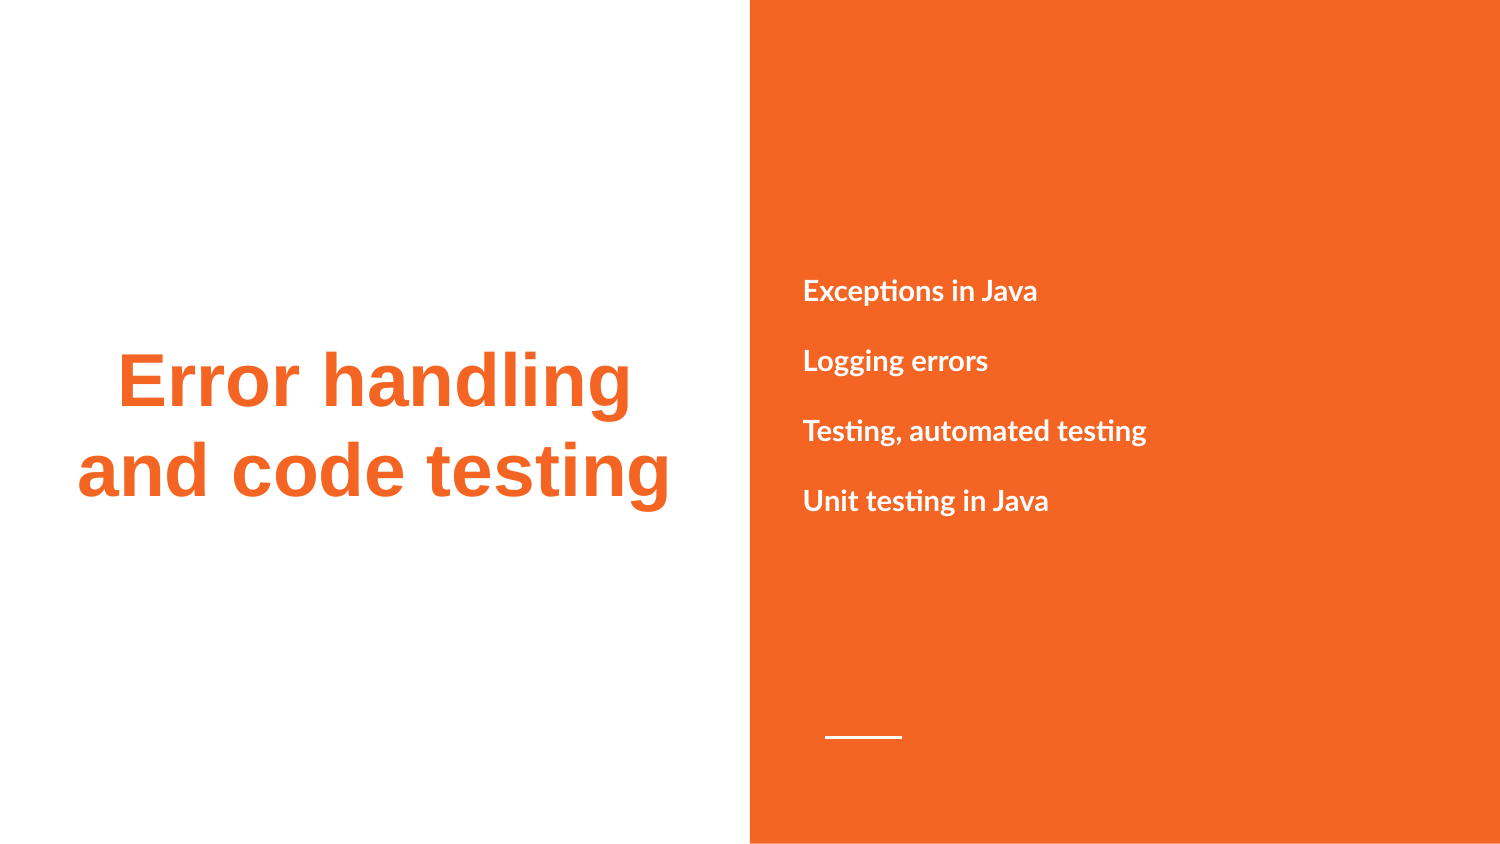

Exceptions in Java
Logging errors

Testing, automated testing

Unit testing in Java
# Error handling and code testing